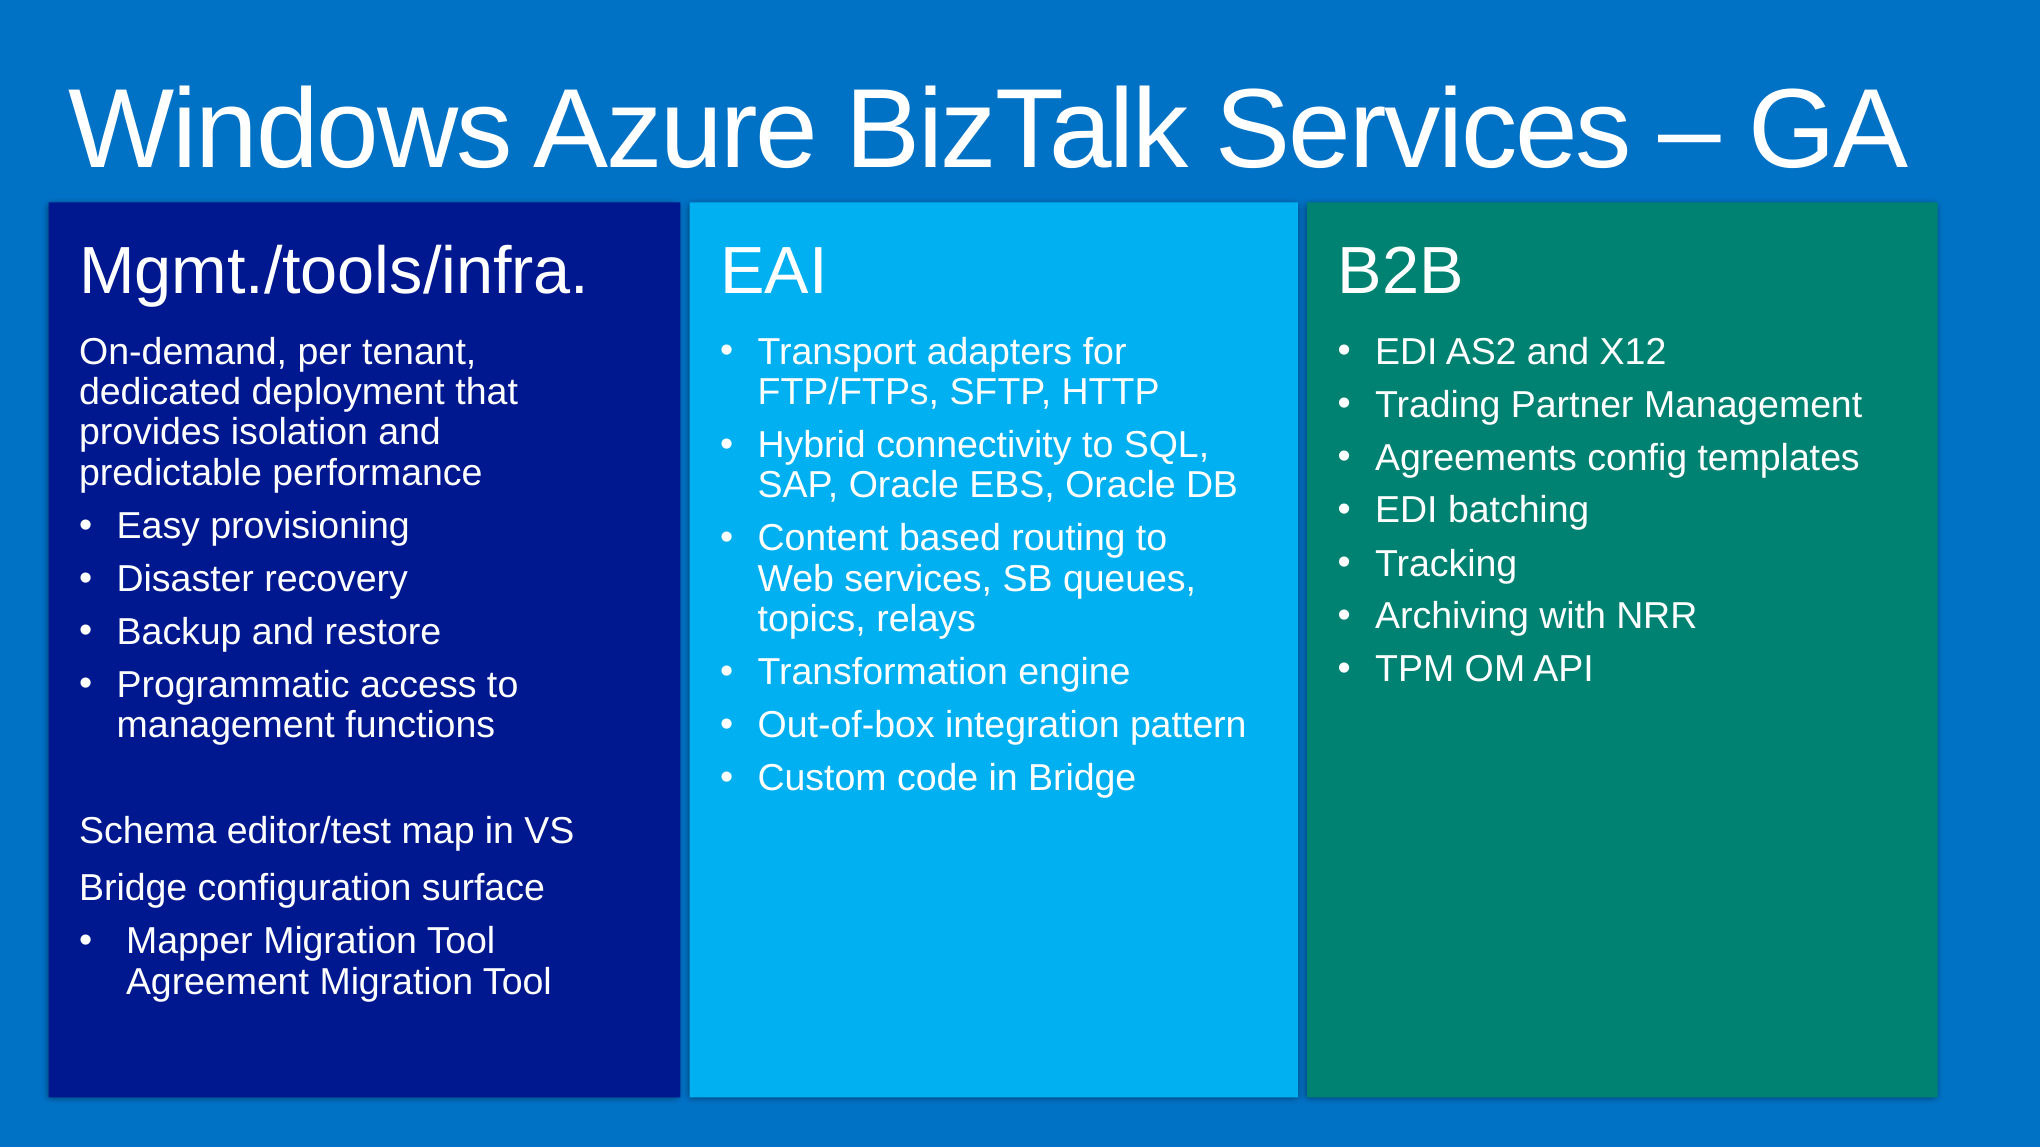

# Windows Azure BizTalk Services – GA
Mgmt./tools/infra.
On-demand, per tenant,
dedicated deployment that provides isolation and
predictable performance
Easy provisioning
Disaster recovery
Backup and restore
Programmatic access to management functions

Schema editor/test map in VS
Bridge configuration surface
Mapper Migration Tool
Agreement Migration Tool

B2B
EDI AS2 and X12
Trading Partner Management
Agreements config templates
EDI batching
Tracking
Archiving with NRR
TPM OM API

EAI
Transport adapters for FTP/FTPs, SFTP, HTTP
Hybrid connectivity to SQL, SAP, Oracle EBS, Oracle DB
Content based routing to
Web services, SB queues, topics, relays
Transformation engine
Out-of-box integration pattern
Custom code in Bridge